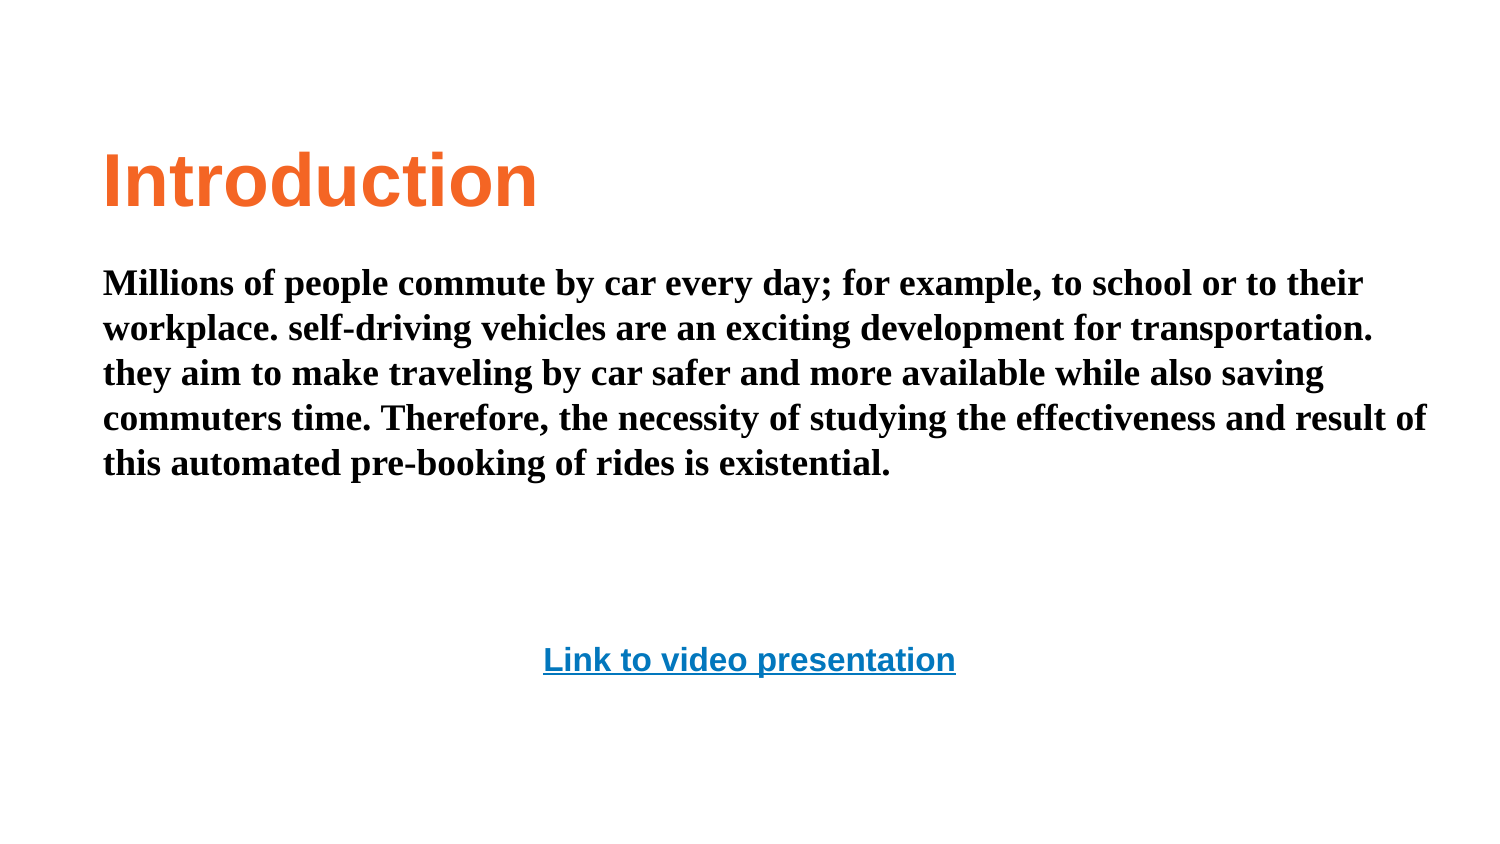

Introduction
Millions of people commute by car every day; for example, to school or to their workplace. self-driving vehicles are an exciting development for transportation. they aim to make traveling by car safer and more available while also saving commuters time. Therefore, the necessity of studying the effectiveness and result of this automated pre-booking of rides is existential.
Link to video presentation